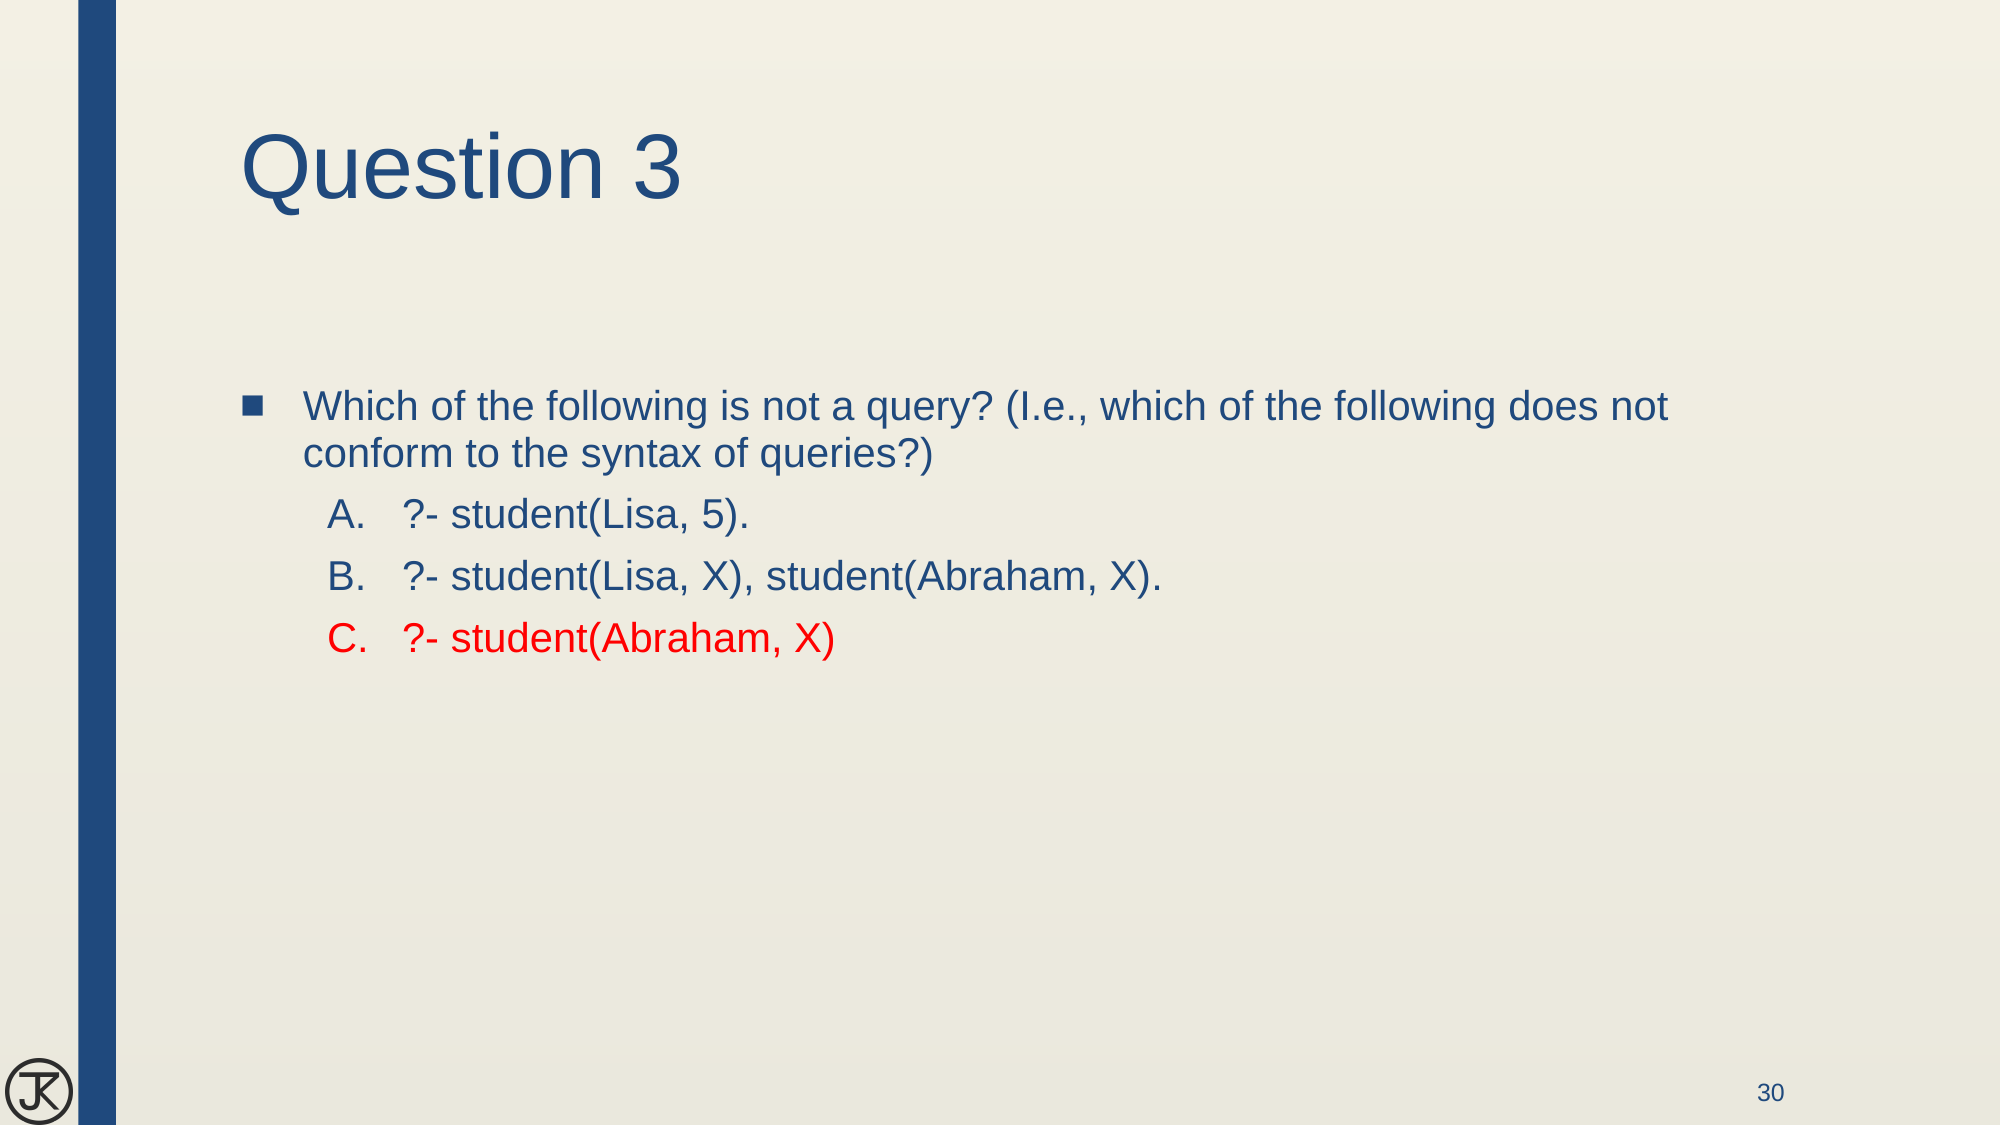

# Question 3
Which of the following is not a query? (I.e., which of the following does not conform to the syntax of queries?)
?- student(Lisa, 5).
?- student(Lisa, X), student(Abraham, X).
?- student(Abraham, X)
30